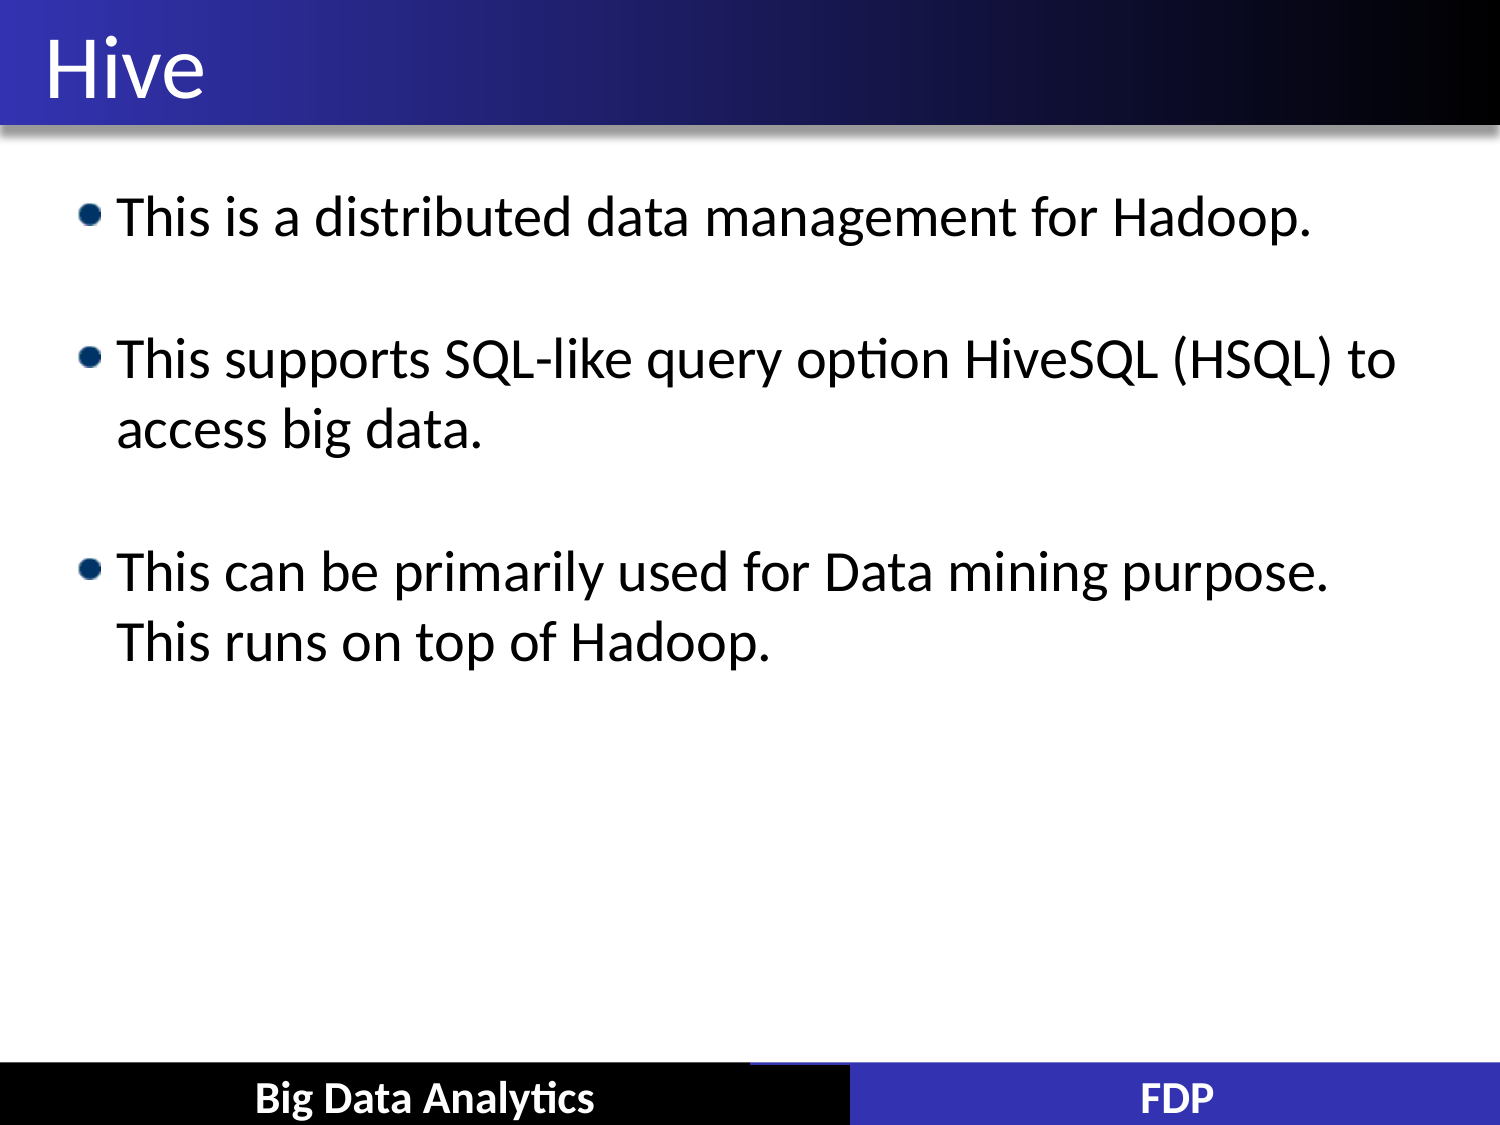

# Hive
This is a distributed data management for Hadoop.

This supports SQL-like query option HiveSQL (HSQL) to access big data.

This can be primarily used for Data mining purpose. This runs on top of Hadoop.

Big Data Analytics
FDP